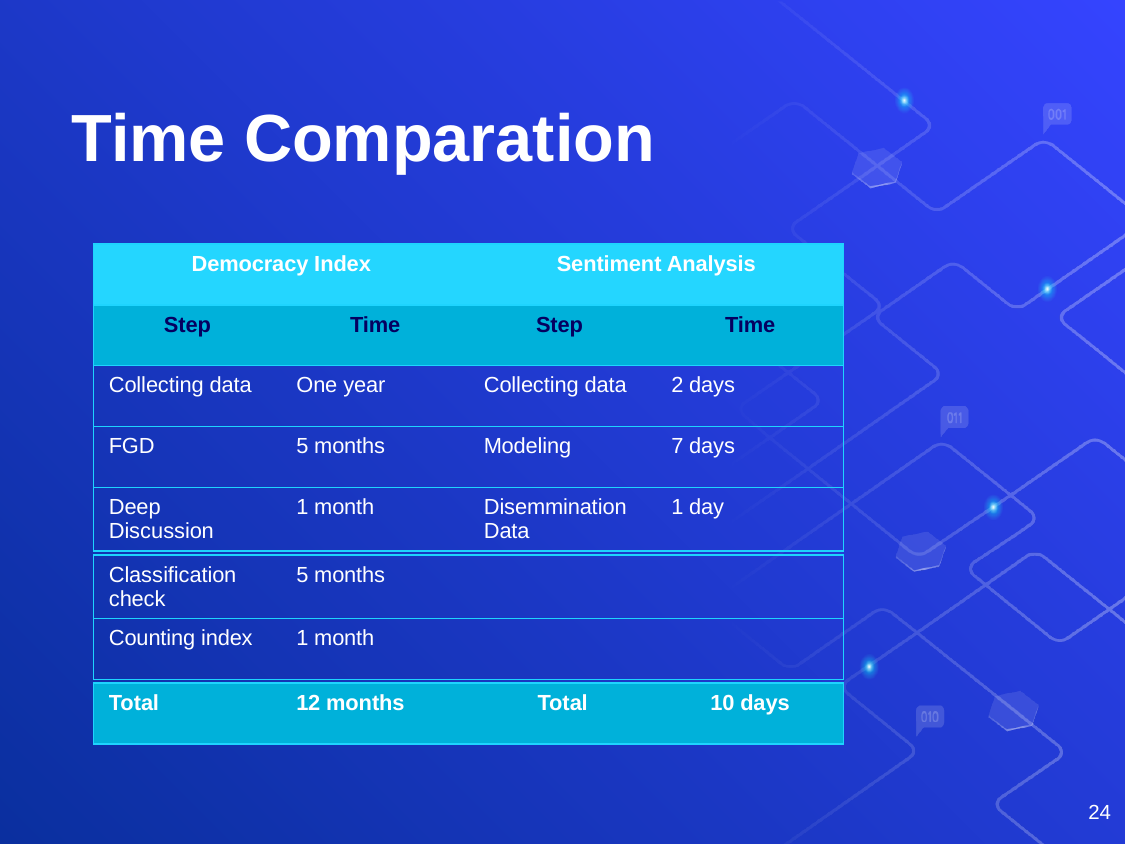

# Time Comparation
| Democracy Index |  | Sentiment Analysis |  |
| --- | --- | --- | --- |
| Step | Time | Step | Time |
| Collecting data | One year | Collecting data | 2 days |
| FGD | 5 months | Modeling | 7 days |
| Deep Discussion | 1 month | Disemmination Data | 1 day |
| Classification check | 5 months |  |  |
| --- | --- | --- | --- |
| Counting index | 1 month |  |  |
| Total | 12 months | Total | 10 days |
| --- | --- | --- | --- |
24